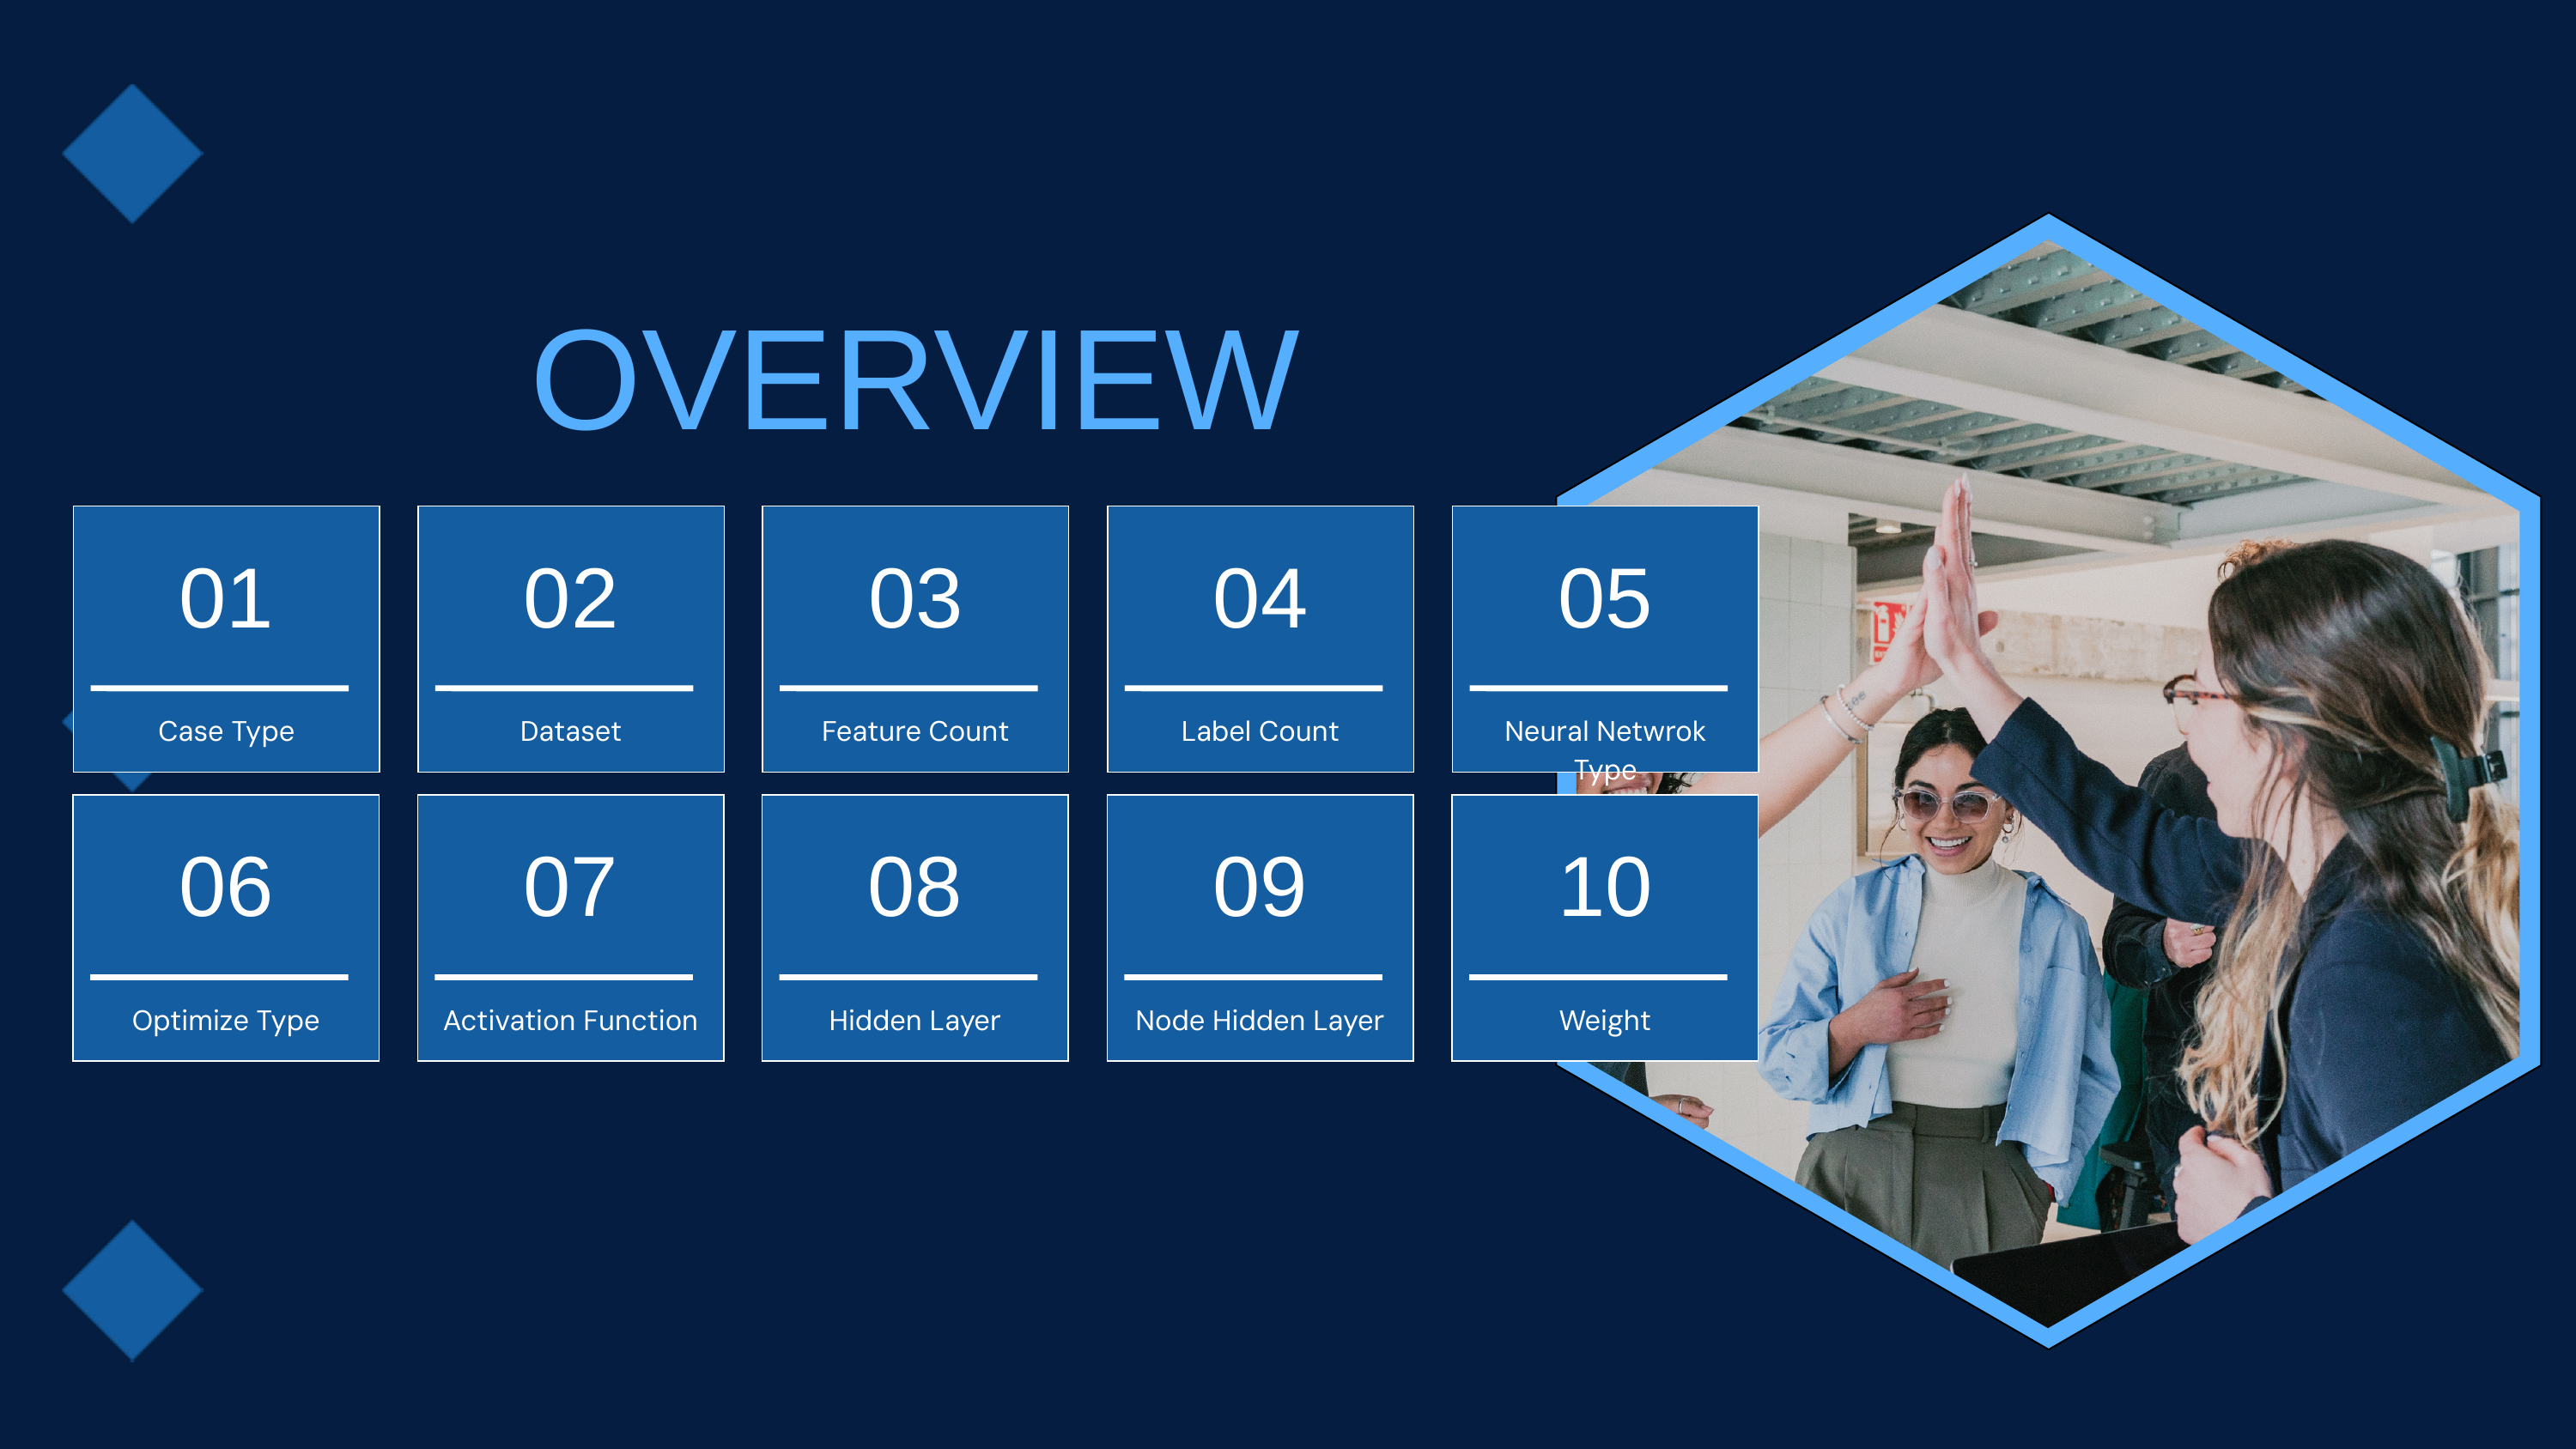

OVERVIEW

01

Case Type

02

Dataset

03

Feature Count

04

Label Count

05

Neural Netwrok Type

06

Optimize Type

07

Activation Function

08

Hidden Layer

09

Node Hidden Layer

10

Weight